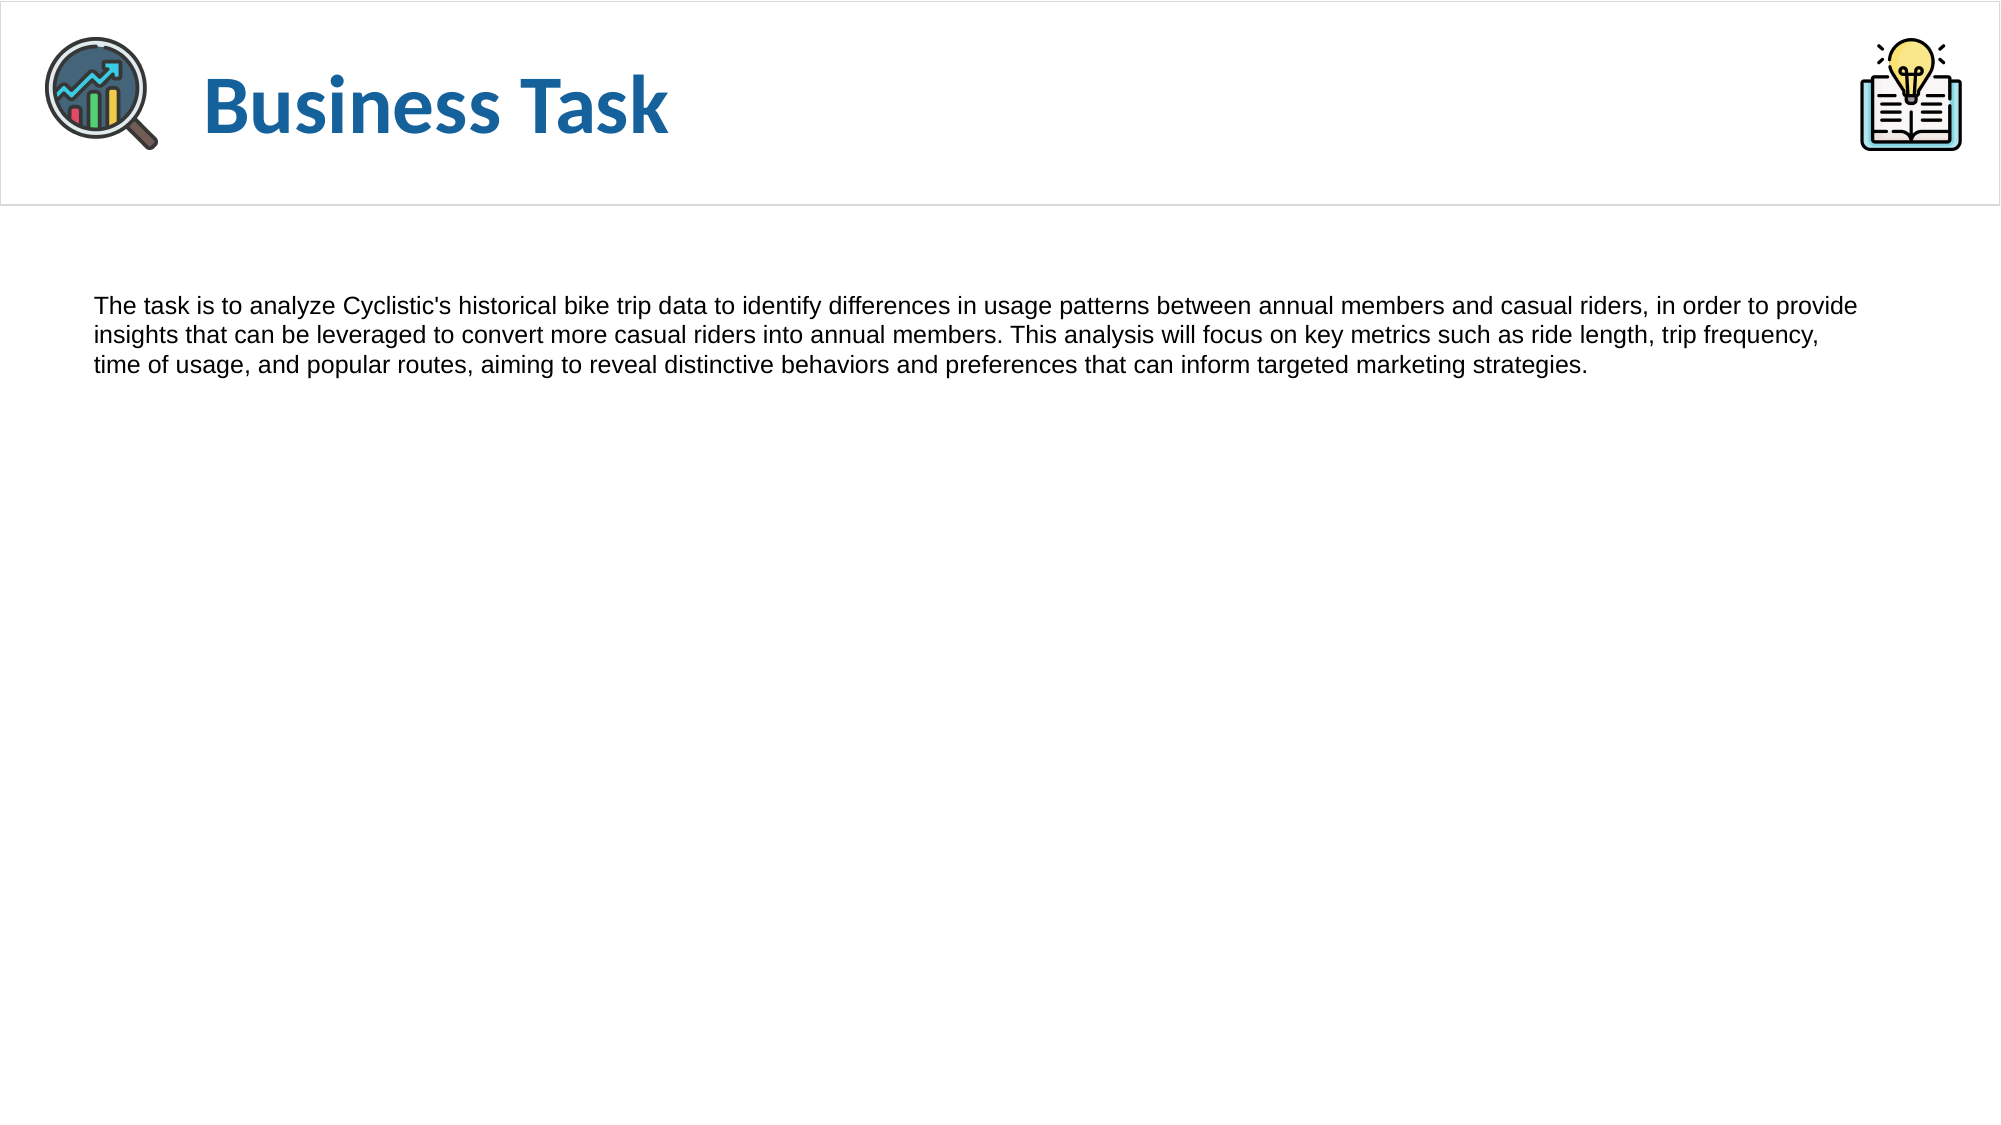

# Business Task
The task is to analyze Cyclistic's historical bike trip data to identify differences in usage patterns between annual members and casual riders, in order to provide insights that can be leveraged to convert more casual riders into annual members. This analysis will focus on key metrics such as ride length, trip frequency, time of usage, and popular routes, aiming to reveal distinctive behaviors and preferences that can inform targeted marketing strategies.